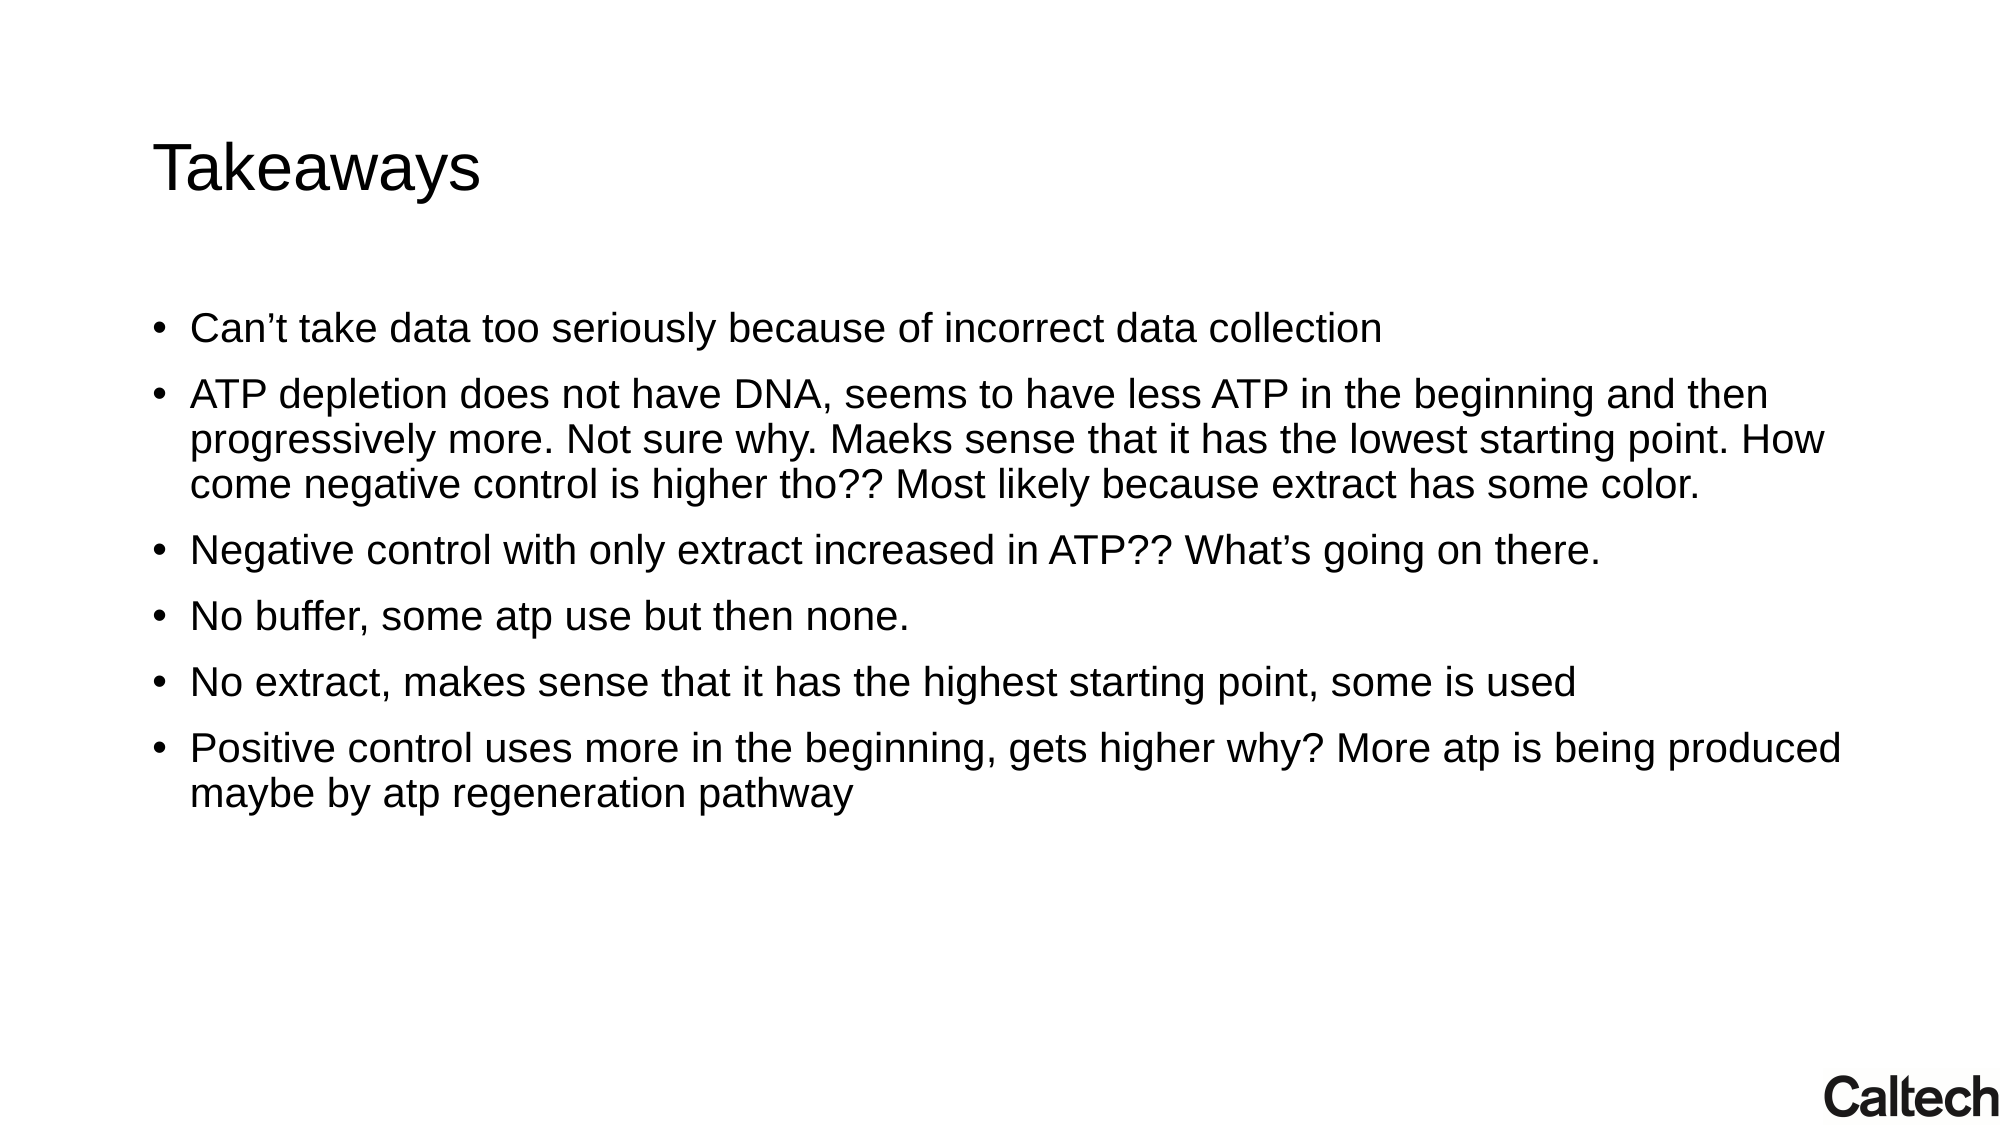

# Takeaways
Can’t take data too seriously because of incorrect data collection
ATP depletion does not have DNA, seems to have less ATP in the beginning and then progressively more. Not sure why. Maeks sense that it has the lowest starting point. How come negative control is higher tho?? Most likely because extract has some color.
Negative control with only extract increased in ATP?? What’s going on there.
No buffer, some atp use but then none.
No extract, makes sense that it has the highest starting point, some is used
Positive control uses more in the beginning, gets higher why? More atp is being produced maybe by atp regeneration pathway